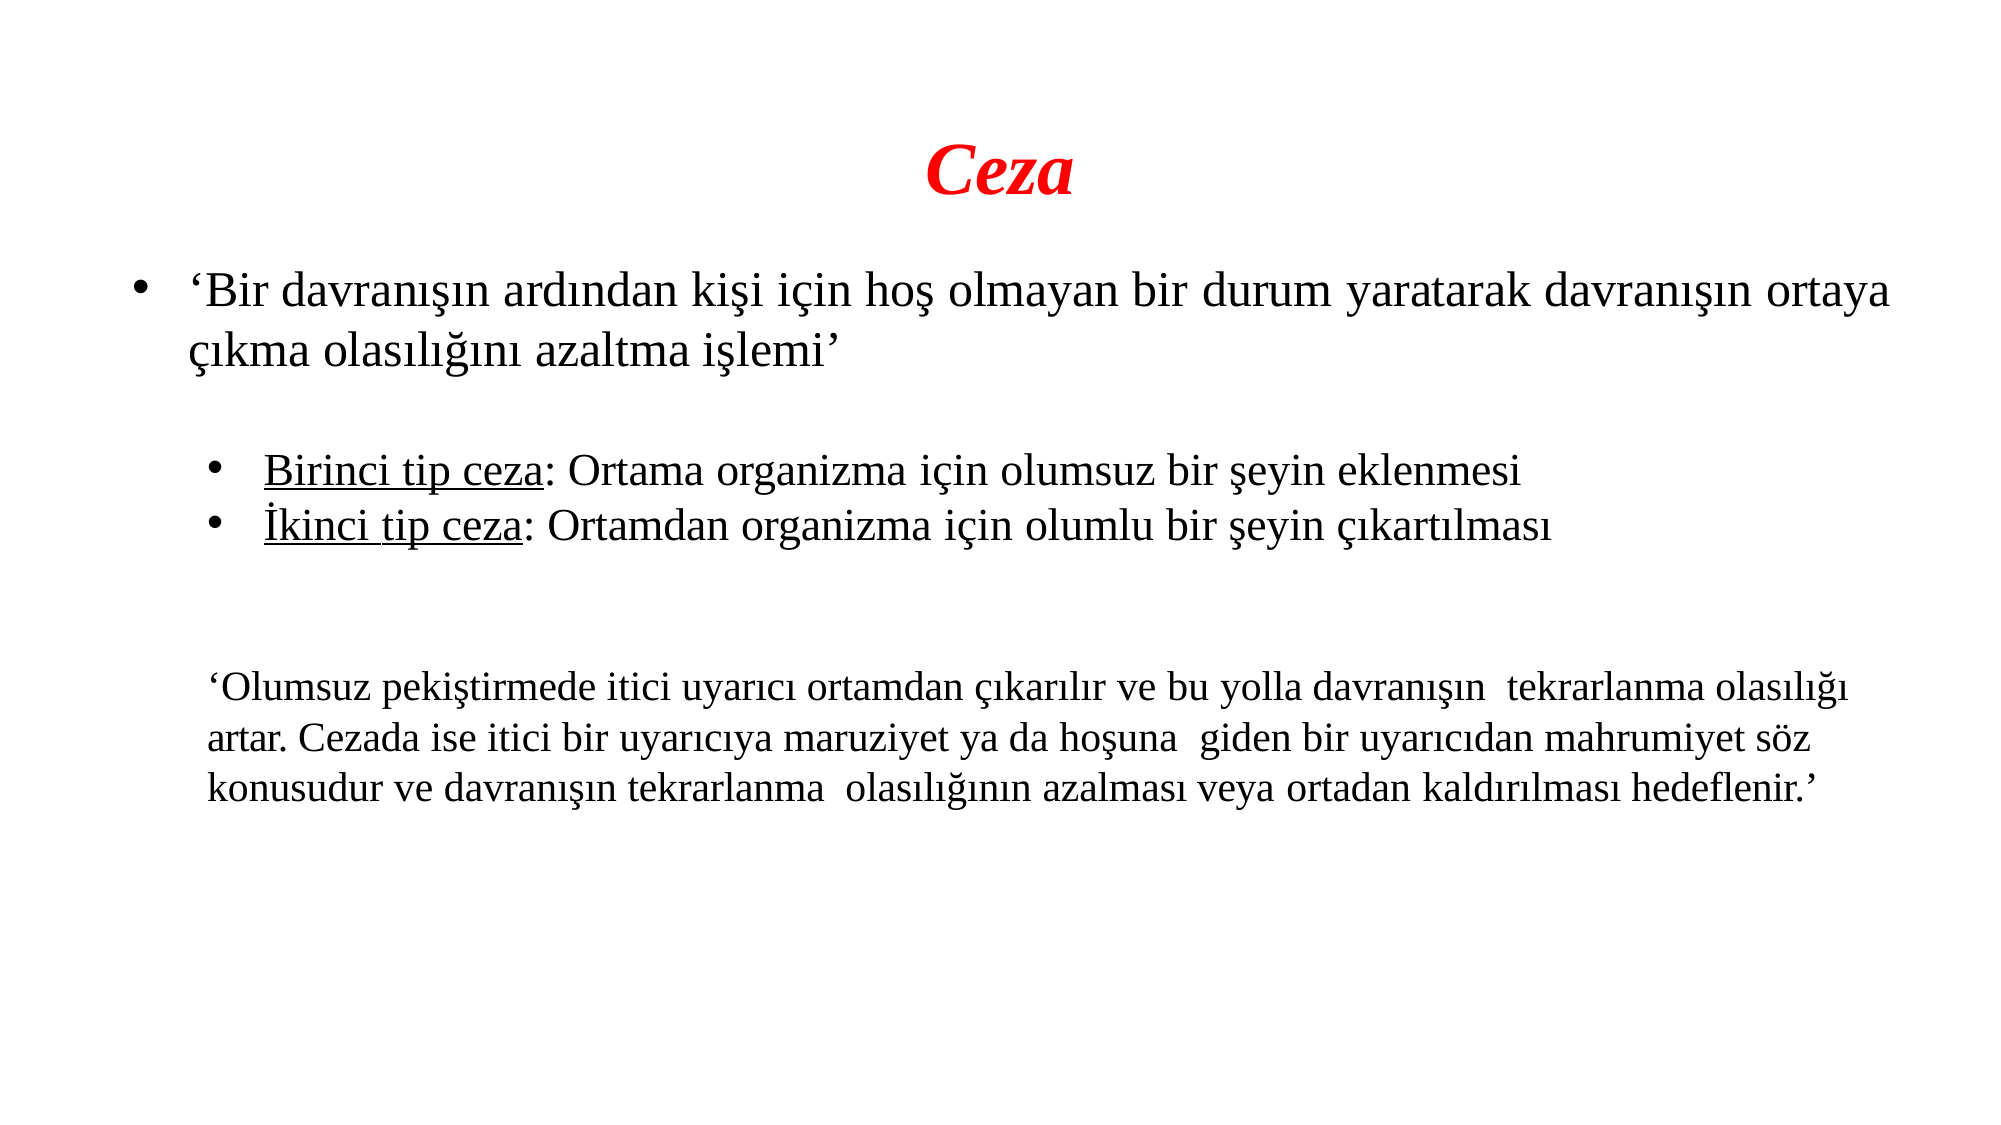

# Ceza
‘Bir davranışın ardından kişi için hoş olmayan bir durum yaratarak davranışın ortaya
çıkma olasılığını azaltma işlemi’

Birinci tip ceza: Ortama organizma için olumsuz bir şeyin eklenmesi
İkinci tip ceza: Ortamdan organizma için olumlu bir şeyin çıkartılması

‘Olumsuz pekiştirmede itici uyarıcı ortamdan çıkarılır ve bu yolla davranışın  tekrarlanma olasılığı artar. Cezada ise itici bir uyarıcıya maruziyet ya da hoşuna  giden bir uyarıcıdan mahrumiyet söz konusudur ve davranışın tekrarlanma  olasılığının azalması veya ortadan kaldırılması hedeflenir.’